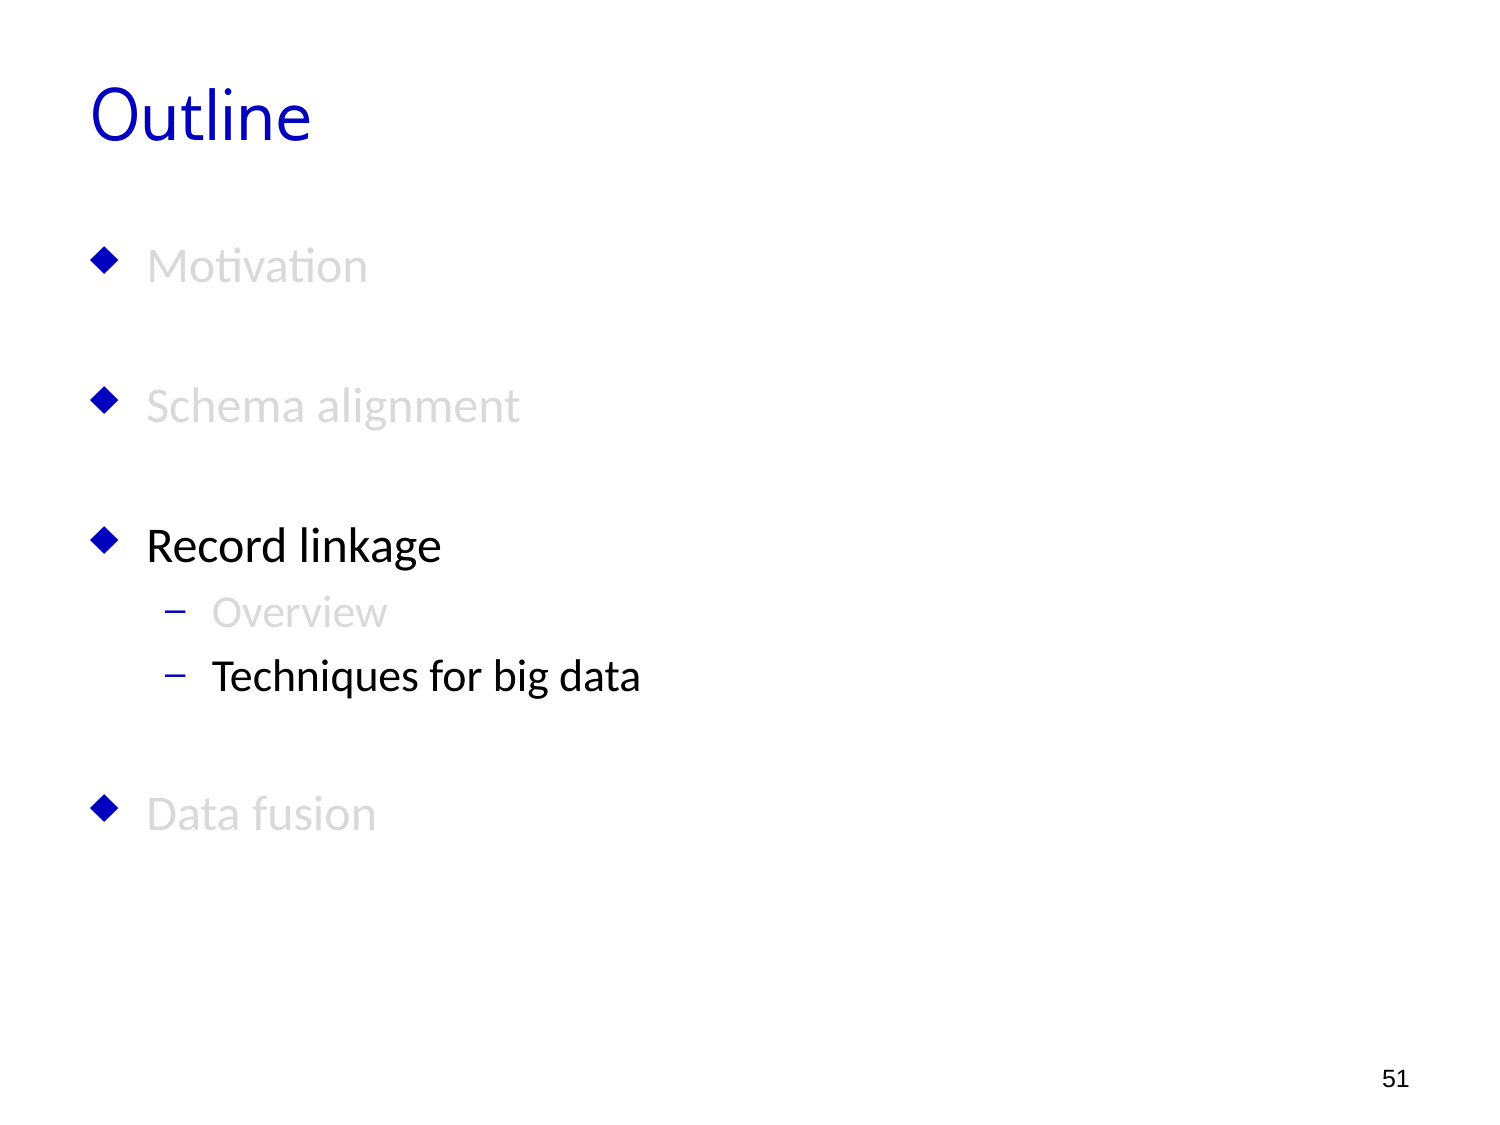

Outline
Motivation

Schema alignment

Record linkage
Overview
Techniques for big data

Data fusion
51